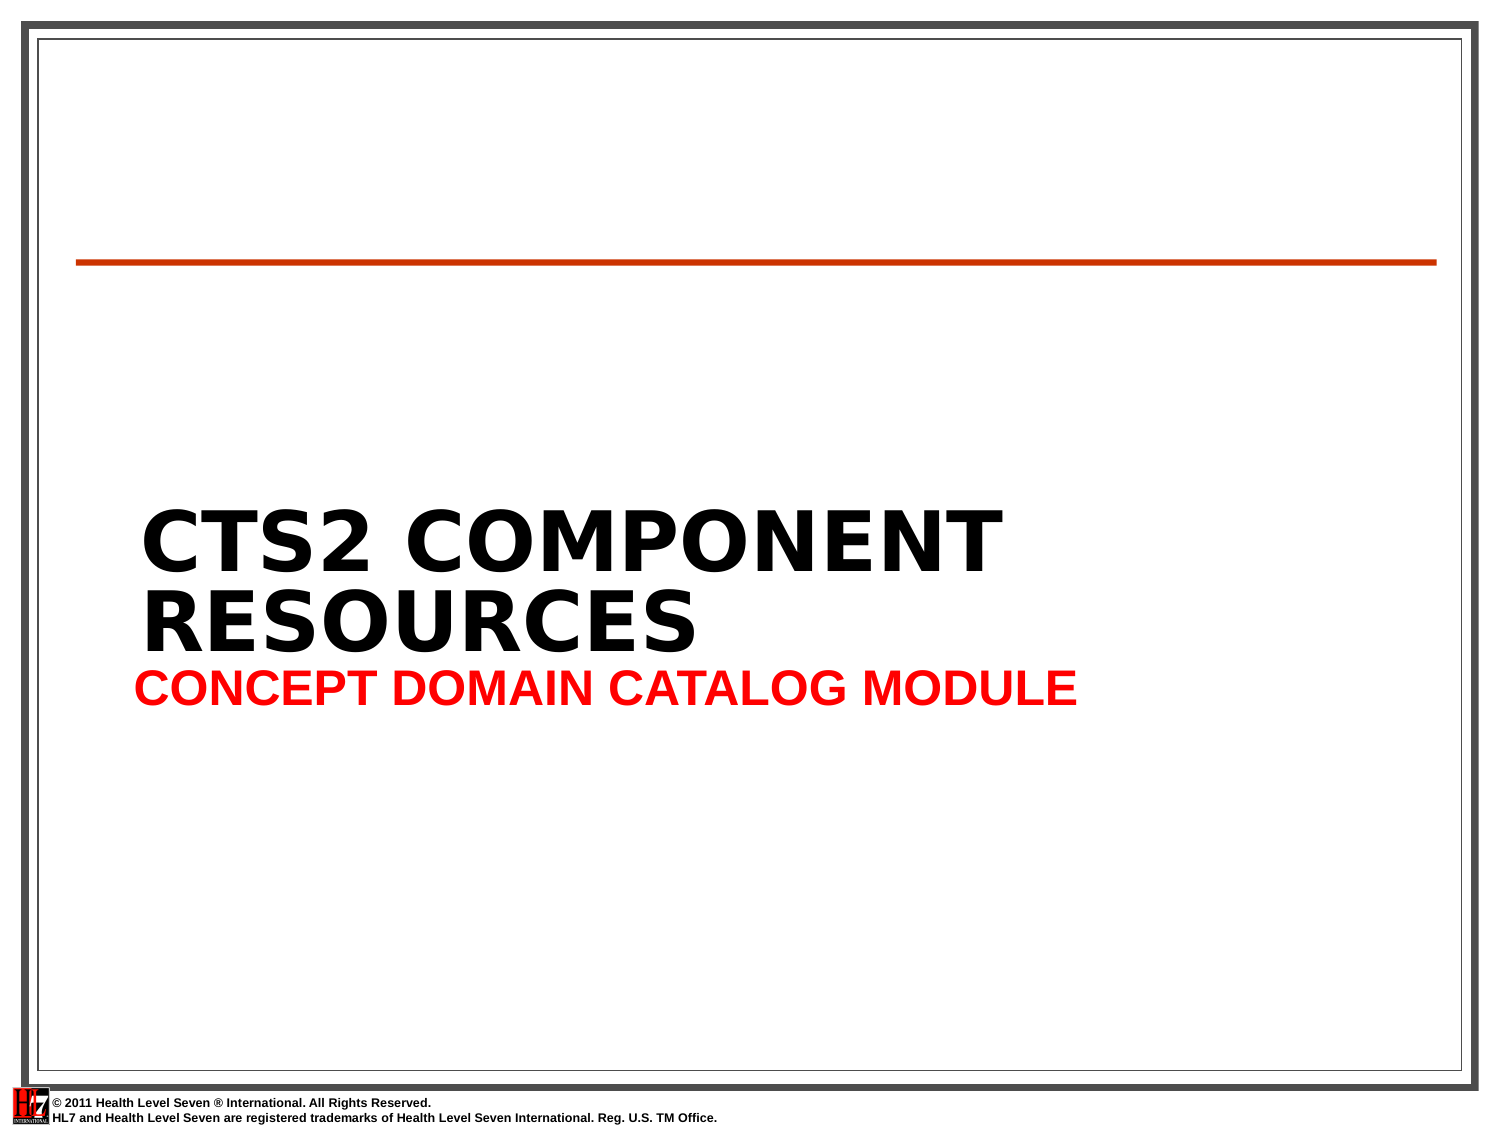

CONCEPT DOMAIN CATALOG MODULE
# CTS2 Component Resources